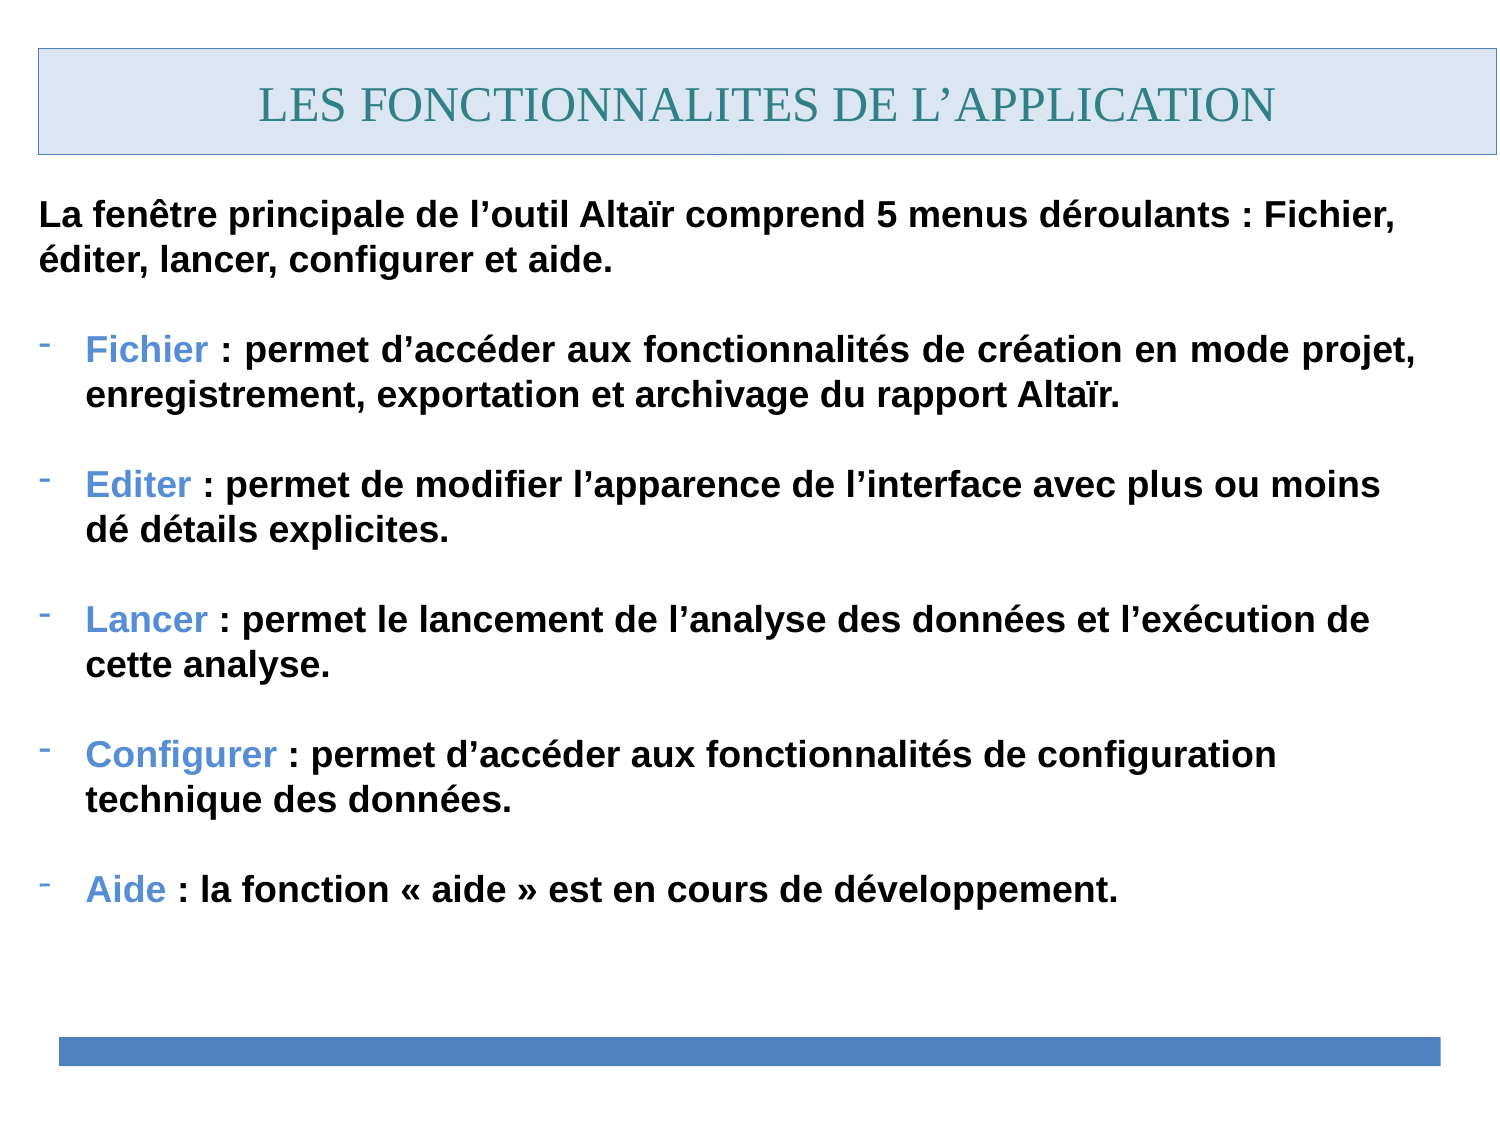

LES FONCTIONNALITES de l’APPLICATION

La fenêtre principale de l’outil Altaïr comprend 5 menus déroulants : Fichier, éditer, lancer, configurer et aide.

Fichier : permet d’accéder aux fonctionnalités de création en mode projet, enregistrement, exportation et archivage du rapport Altaïr.

Editer : permet de modifier l’apparence de l’interface avec plus ou moins dé détails explicites.

Lancer : permet le lancement de l’analyse des données et l’exécution de cette analyse.

Configurer : permet d’accéder aux fonctionnalités de configuration technique des données.

Aide : la fonction « aide » est en cours de développement.
Métodologie et contrôle de la fonction RH des collectivités- 13 et 14 octobre 2016